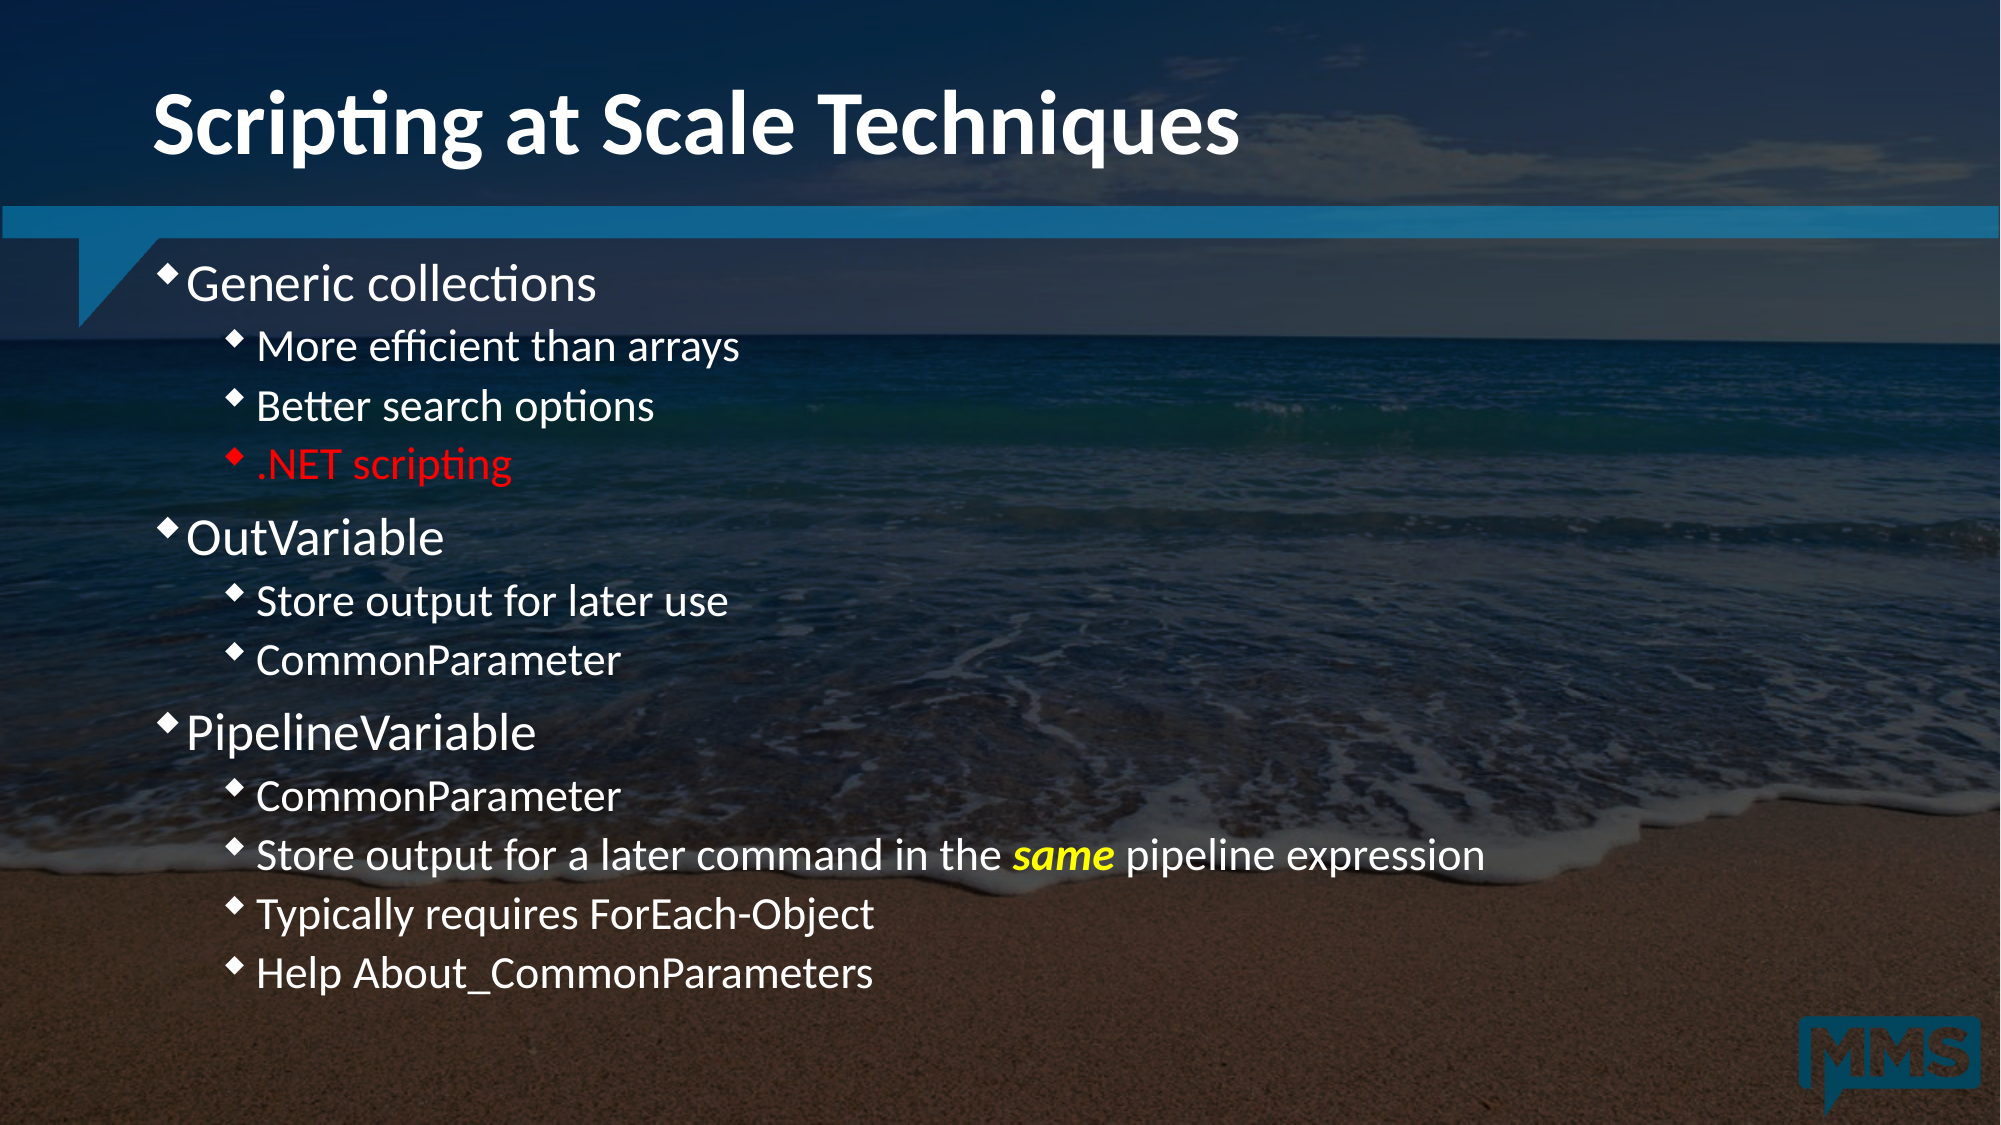

# Scripting at Scale Techniques
Generic collections
More efficient than arrays
Better search options
.NET scripting
OutVariable
Store output for later use
CommonParameter
PipelineVariable
CommonParameter
Store output for a later command in the same pipeline expression
Typically requires ForEach-Object
Help About_CommonParameters